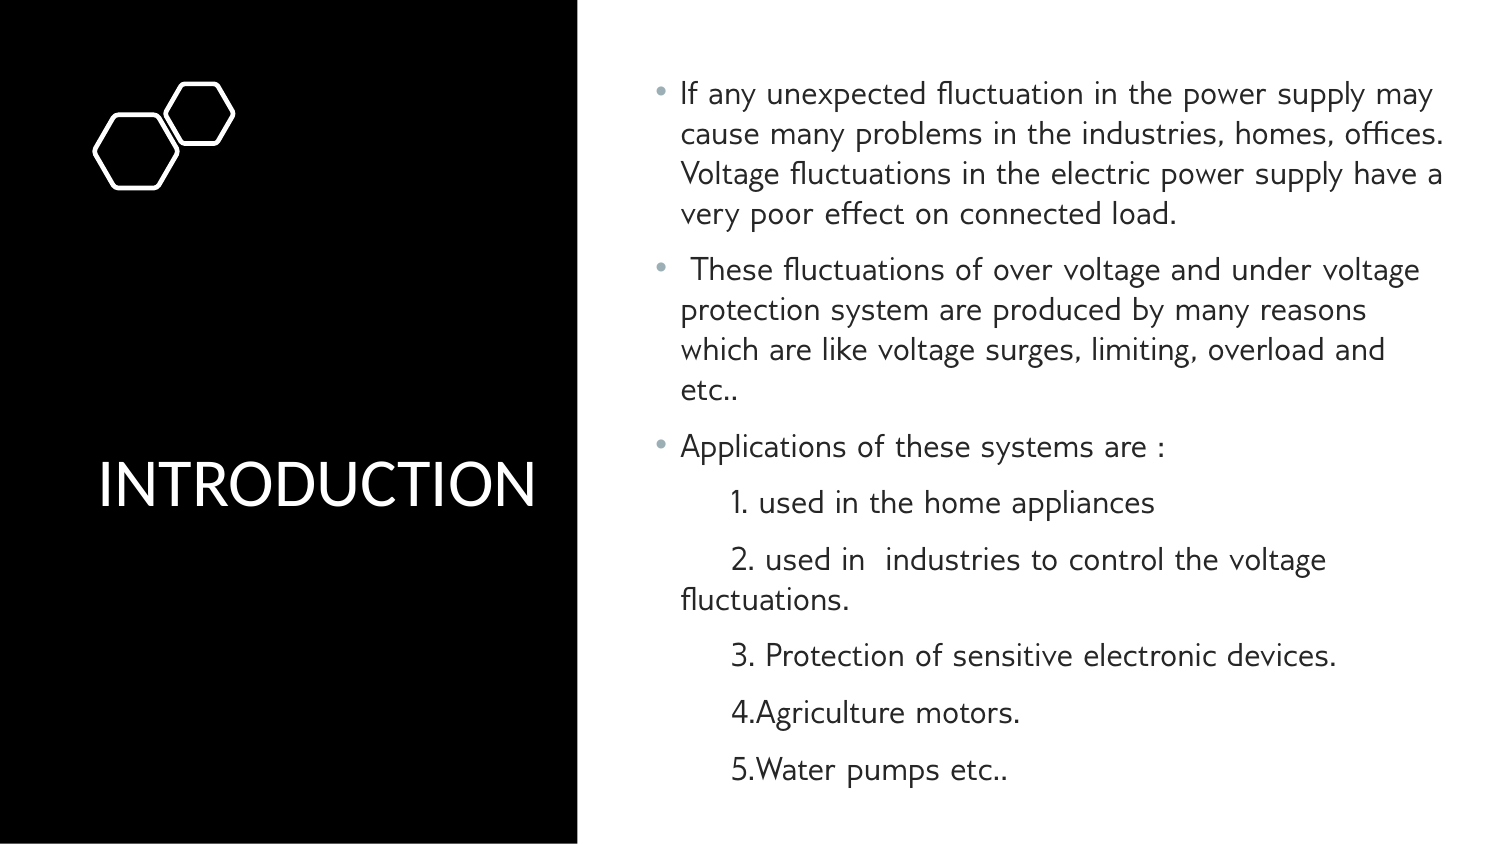

If any unexpected fluctuation in the power supply may cause many problems in the industries, homes, offices. Voltage fluctuations in the electric power supply have a very poor effect on connected load.
 These fluctuations of over voltage and under voltage protection system are produced by many reasons which are like voltage surges, limiting, overload and etc..
Applications of these systems are :
        1. used in the home appliances
        2. used in  industries to control the voltage fluctuations.
        3. Protection of sensitive electronic devices.
        4.Agriculture motors.
        5.Water pumps etc..

INTRODUCTION